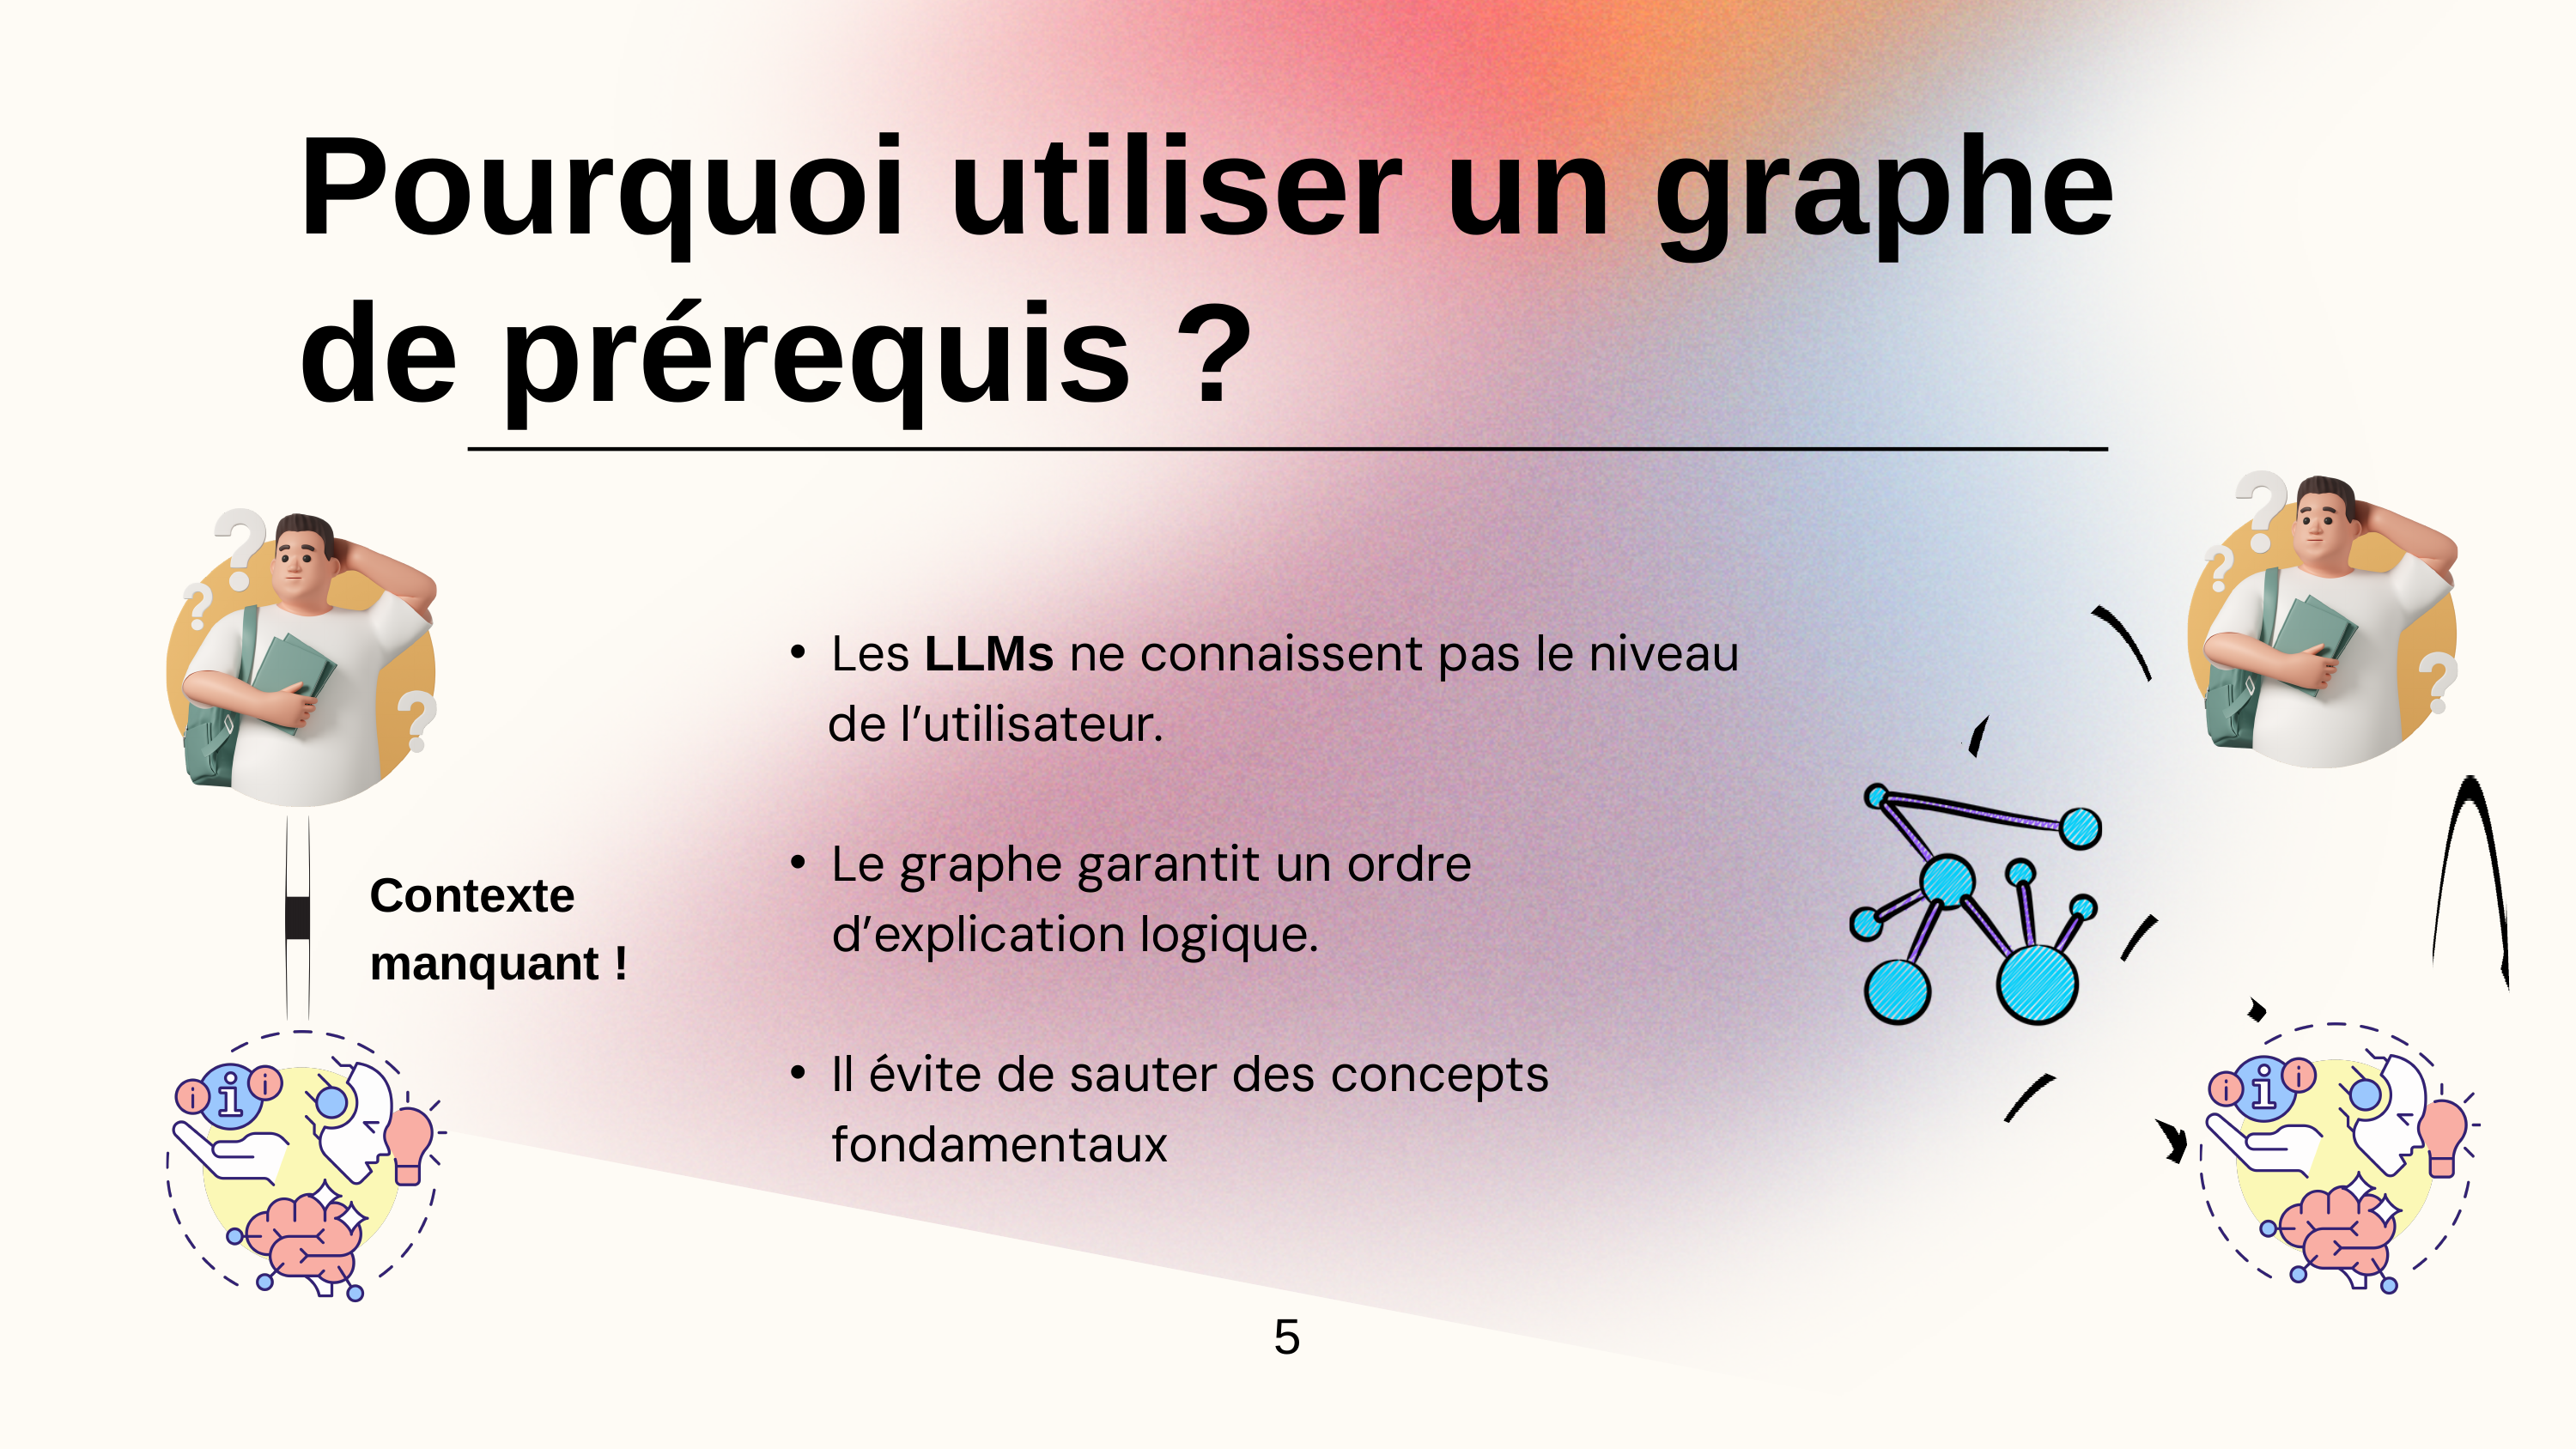

Pourquoi utiliser un graphe de prérequis ?

Les LLMs ne connaissent pas le niveau
      de l’utilisateur.

Le graphe garantit un ordre d’explication logique.

Il évite de sauter des concepts fondamentaux

 Contexte
 manquant !

5